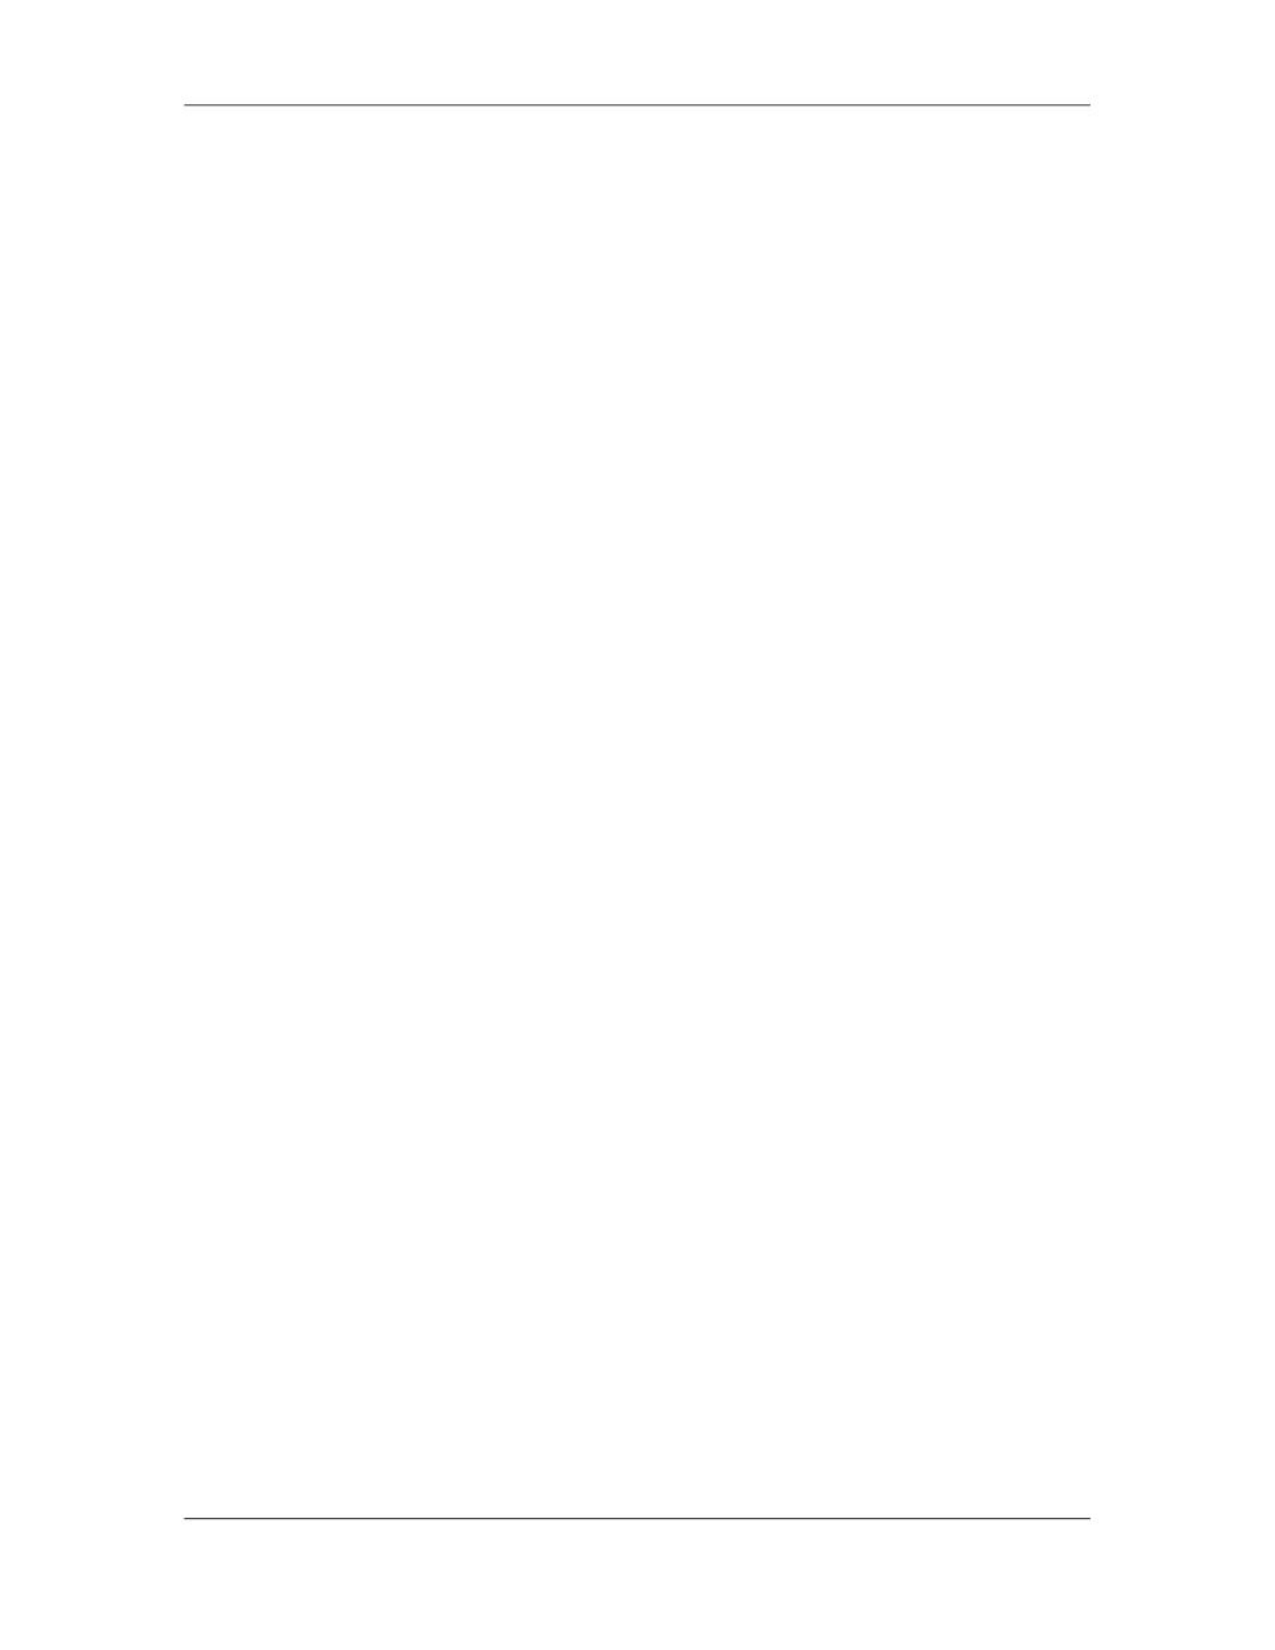

Software Project Management (CS615)

																																																																																																																								budgeted?

																																																																																																									–										The WBS is not a decomposition of the software produced by the project. It is

																																																																																																																								a decomposition of the project itself, and includes such activities as
																																																																																																																								management, procurement, installation and, of course, software development.

																																																																																																									–										Each low level module may be assigned three basic work tasks:

																																																																																																																								•											module design,
																																																																																																																								•											coding and

																																																																																																																								•											unit testing

																																																																																																									–										Additional development tasks such as prototyping, testing, and integration are
																																																																																																																								derived from the other development phases.

																																																																																		ii.															A typical list of high level WBS tasks

																																																																																																									Following table contains a typical list of high level WBS tasks to be included in
																																																																																																									the formal WBS task list.

																																																																																																									–										This is not an exhaustive list of all project development tasks, and not all

																																																																																																																								projects will require all the tasks described.

																																																																																																									–										However, this table will be useful as a checklist to assist in locating tasks that
																																																																																																																								may have been overlooked.

																																																																											Table: High level WBS structure tasks

																																																																											Software development

																																																																																																									Requirements analysis
																																																																																																									Prototype development

																																																																																																									Prototype specification
																																																																																																									Prototype design

																																																																																																									Prototype implementation
																																																																											Design

																																																																																																									Top level design
																																																																																																									Detailed design

																																																																											Implementation
																																																																																																									Coding

																																																																																																									Unit test
																																																																											Integration

																																																																																																									Software integration
																																																																																																									Hardware/software integration

																																																																											Testing
																																																																																																									Alpha testing

																																																																																																									Beta testing

																																																																																						                                                                                                                                 280

																																																																																																																																																																																						© Copyright Virtual University of Pakistan